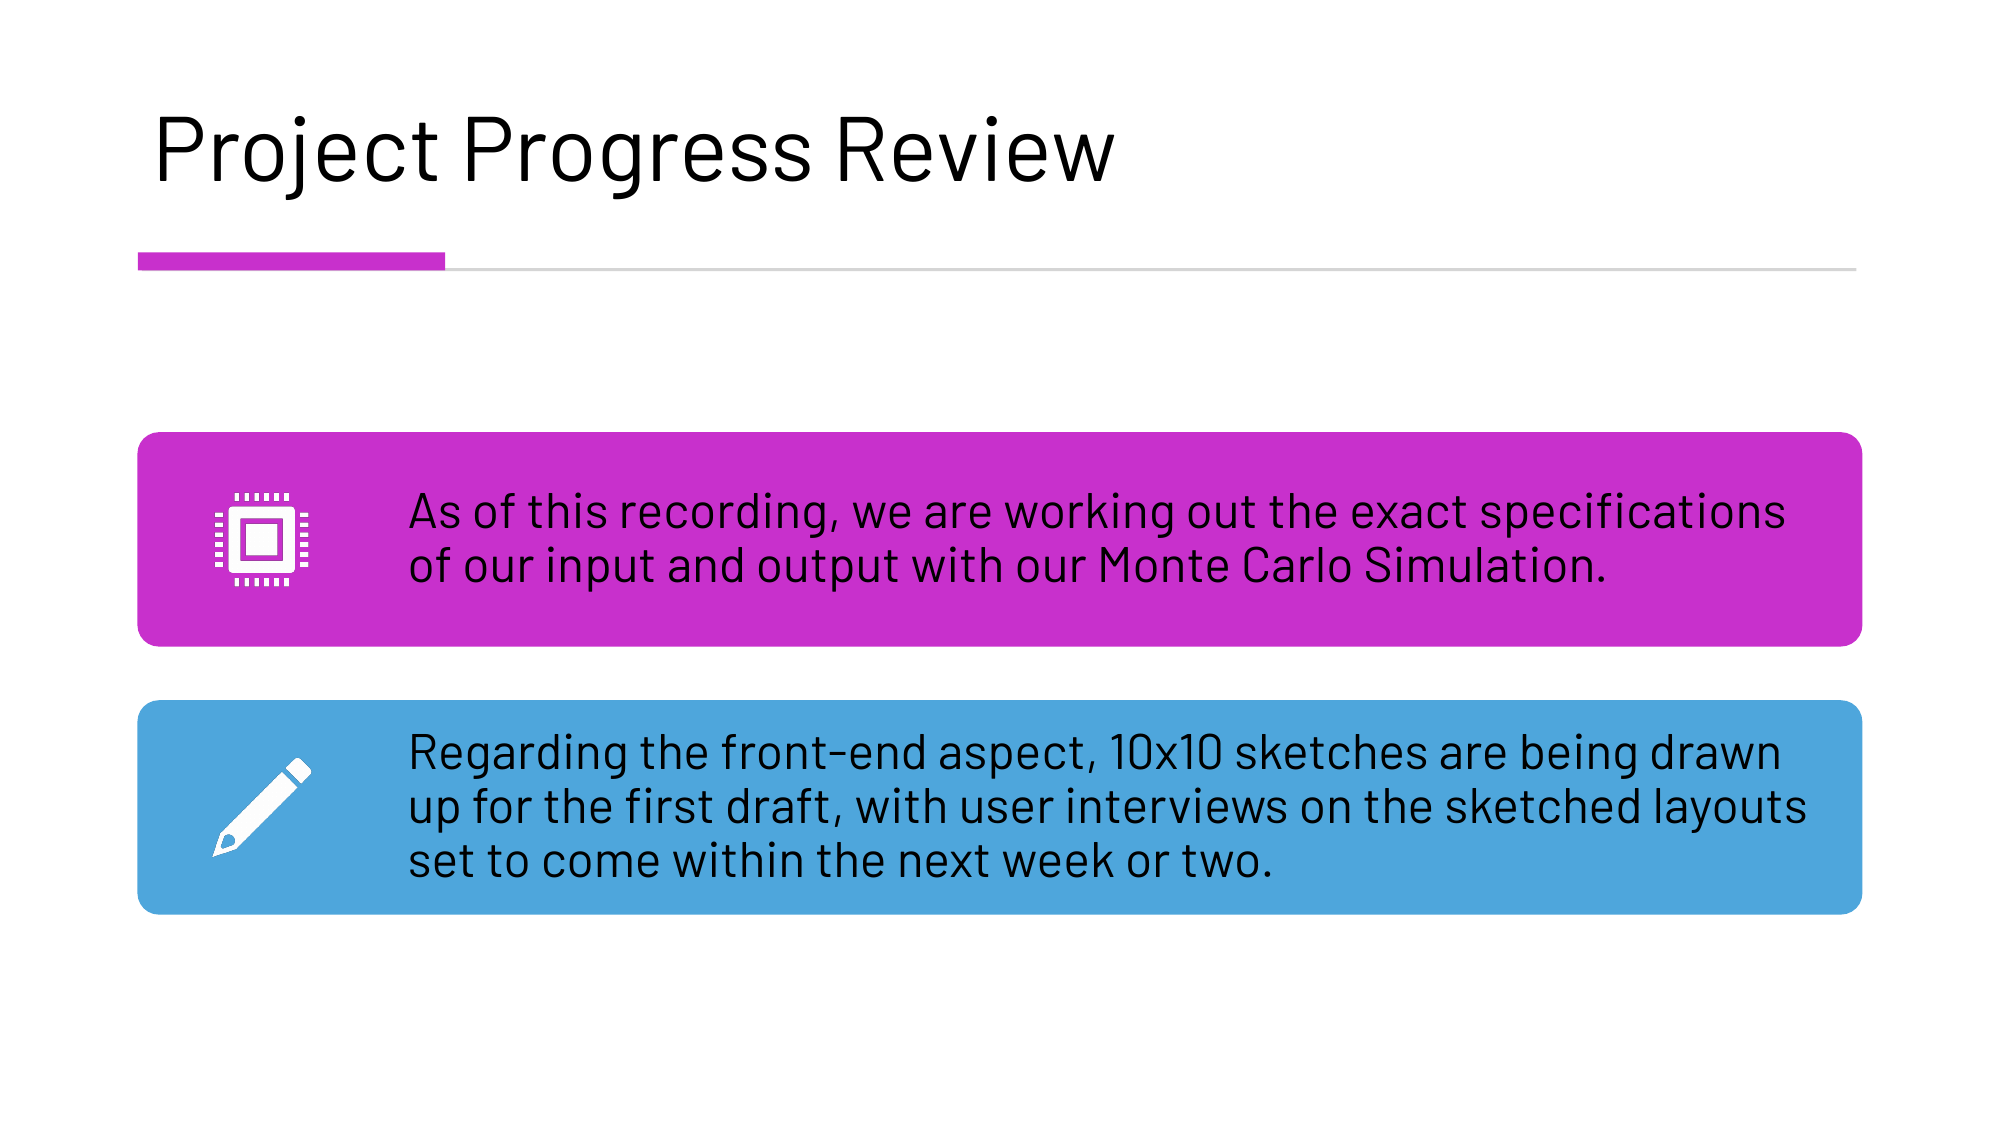

# Project Progress Review

As of this recording, we are working out the exact specifications of our input and output with our Monte Carlo Simulation.
Regarding the front-end aspect, 10x10 sketches are being drawn up for the first draft, with user interviews on the sketched layouts set to come within the next week or two.